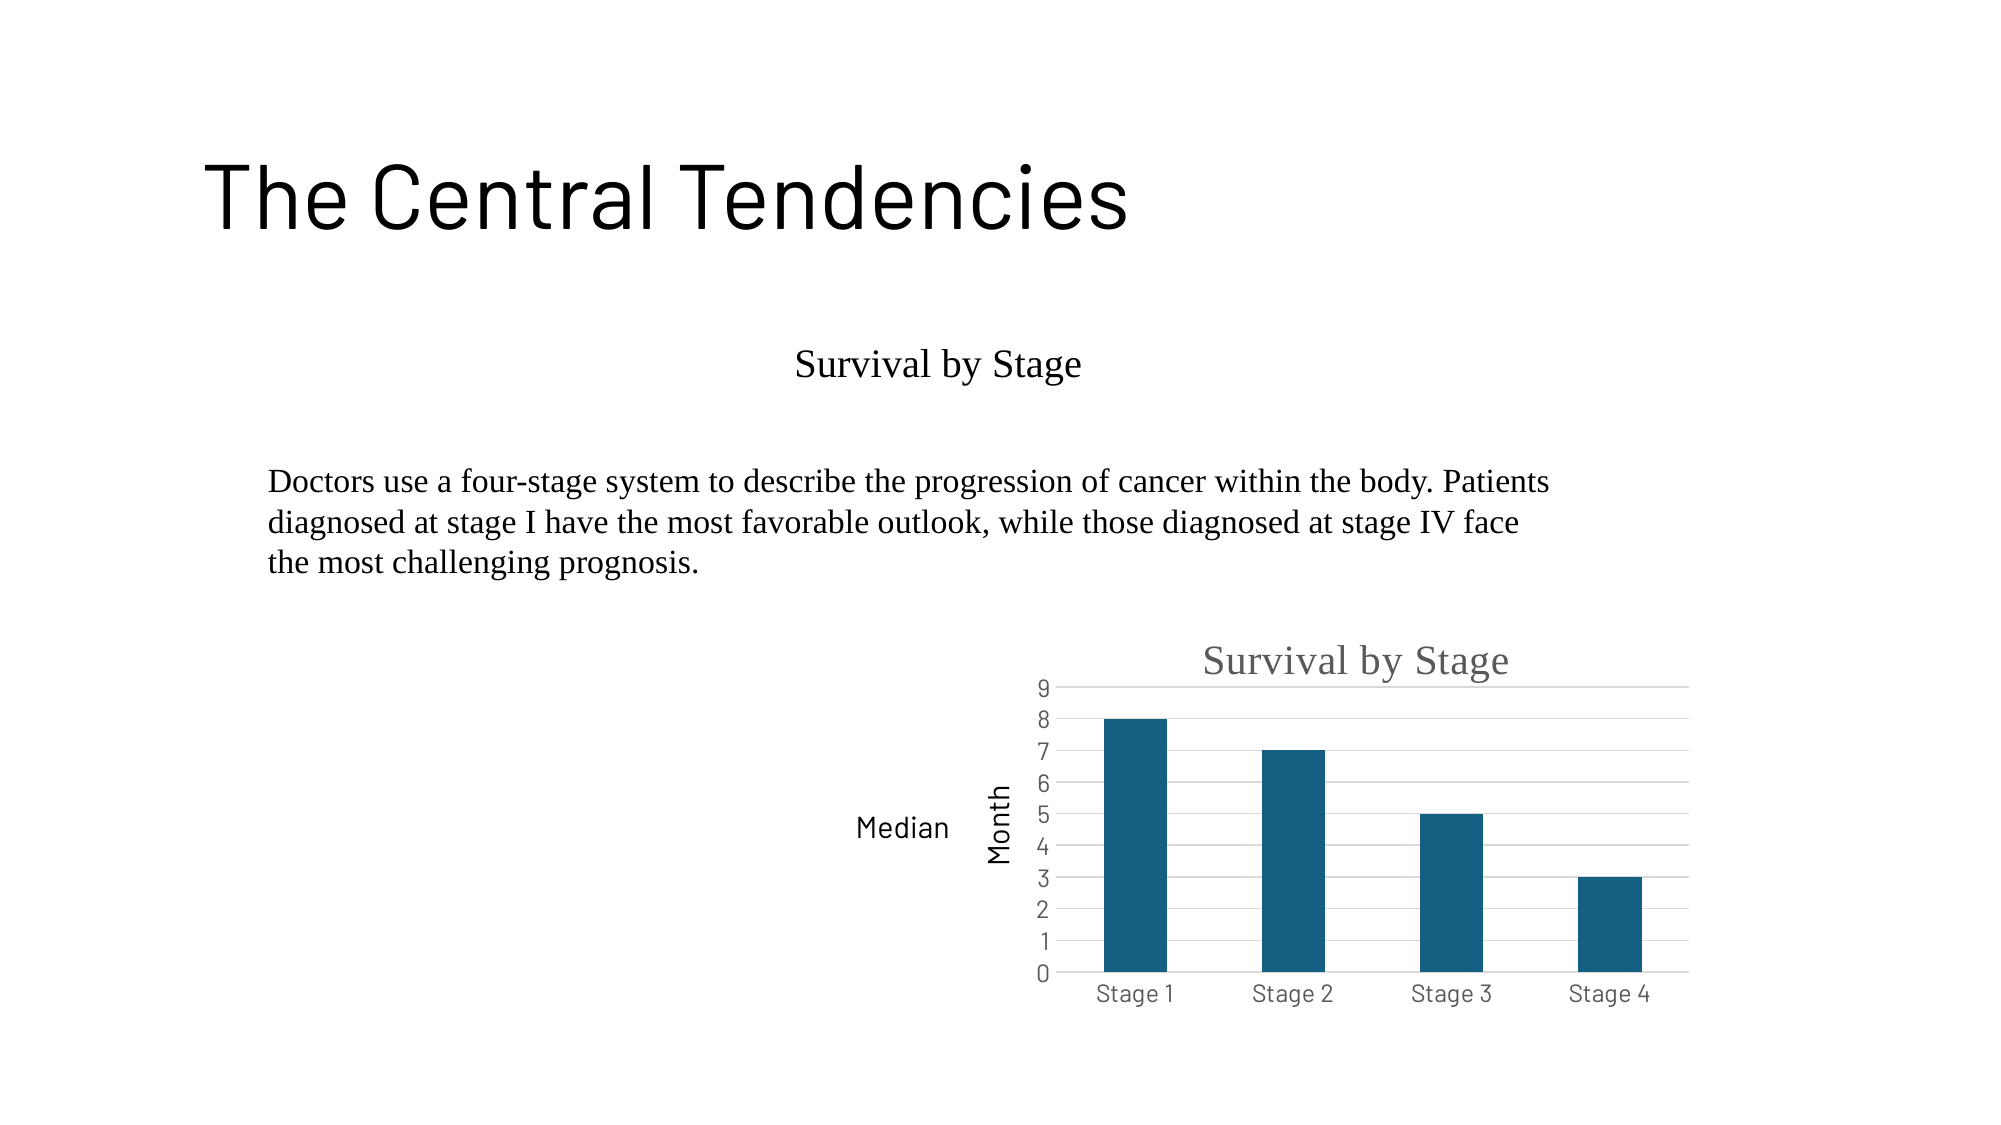

The Central Tendencies
Survival by Stage
Doctors use a four-stage system to describe the progression of cancer within the body. Patients diagnosed at stage I have the most favorable outlook, while those diagnosed at stage IV face the most challenging prognosis.

### Chart: Survival by Stage

| Category | Series 1 | Series 2 | Series 3 |
|---|---|---|---|
| Stage 1 | 8.0 | None | None |
| Stage 2 | 7.0 | None | None |
| Stage 3 | 5.0 | None | None |
| Stage 4 | 3.0 | None | None |
Month
Median